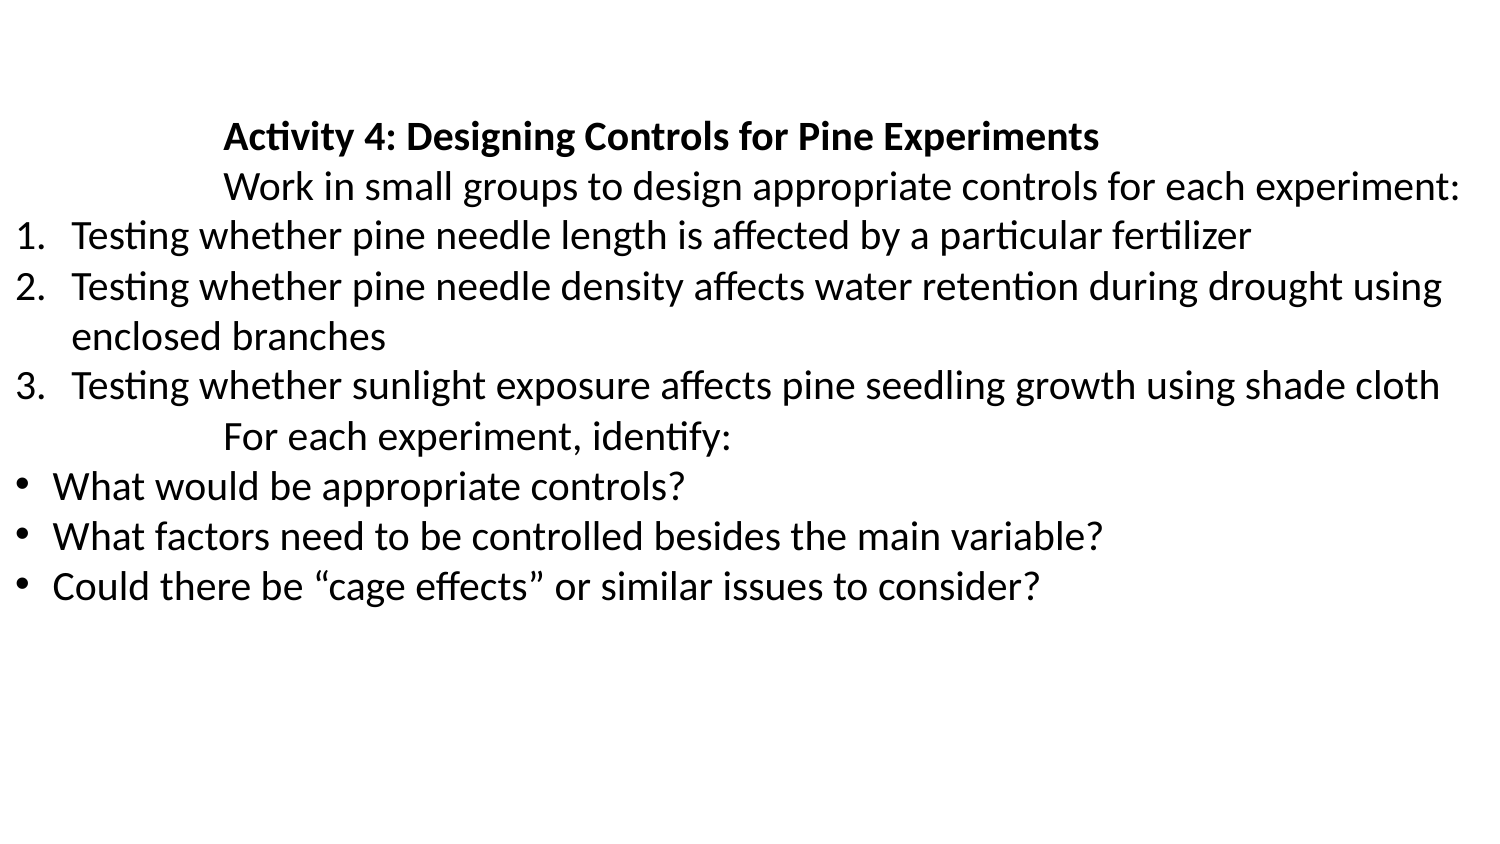

Activity 4: Designing Controls for Pine Experiments
Work in small groups to design appropriate controls for each experiment:
Testing whether pine needle length is affected by a particular fertilizer
Testing whether pine needle density affects water retention during drought using enclosed branches
Testing whether sunlight exposure affects pine seedling growth using shade cloth
For each experiment, identify:
What would be appropriate controls?
What factors need to be controlled besides the main variable?
Could there be “cage effects” or similar issues to consider?